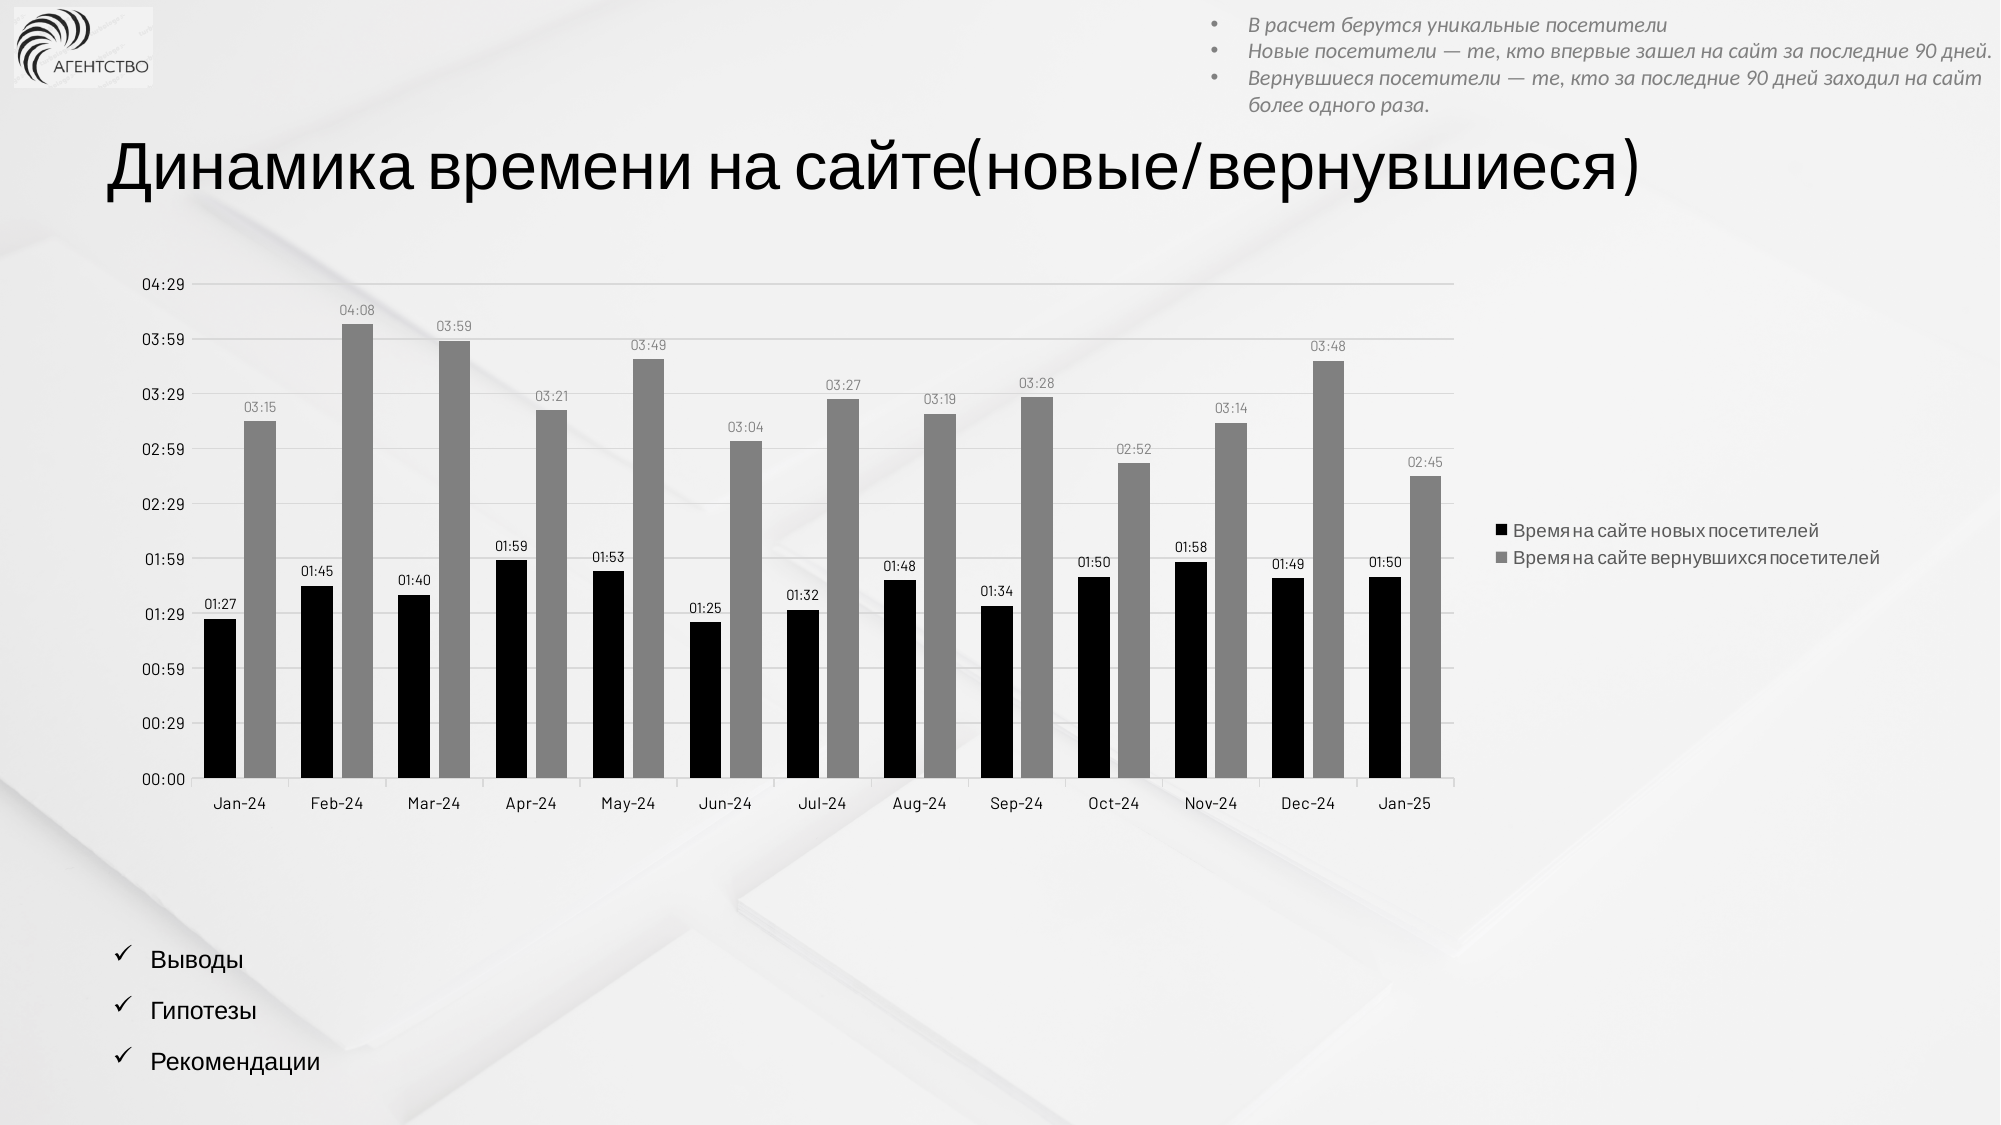

В расчет берутся уникальные посетители
Новые посетители — те, кто впервые зашел на сайт за последние 90 дней.
Вернувшиеся посетители — те, кто за последние 90 дней заходил на сайт более одного раза.

Динамика времени на сайте(новые/вернувшиеся)

### Chart

| Category | Время на сайте новых посетителей | Время на сайте вернувшихся посетителей |
|---|---|---|
| 45658 | 0.001273148148148148 | 0.001909722222222222 |
| 45627 | 0.001261574074074074 | 0.002638888888888889 |
| 45597 | 0.001365740740740741 | 0.00224537037037037 |
| 45566 | 0.001273148148148148 | 0.001990740740740741 |
| 45536 | 0.001087962962962963 | 0.002407407407407408 |
| 45505 | 0.00125 | 0.002303240740740741 |
| 45474 | 0.001064814814814815 | 0.002395833333333333 |
| 45444 | 0.0009837962962962962 | 0.00212962962962963 |
| 45413 | 0.00130787037037037 | 0.002650462962962963 |
| 45383 | 0.001377314814814815 | 0.002326388888888889 |
| 45352 | 0.001157407407407407 | 0.002766203703703704 |
| 45323 | 0.001215277777777778 | 0.00287037037037037 |
| 45292 | 0.001006944444444444 | 0.002256944444444444 |
Выводы
Гипотезы
Рекомендации